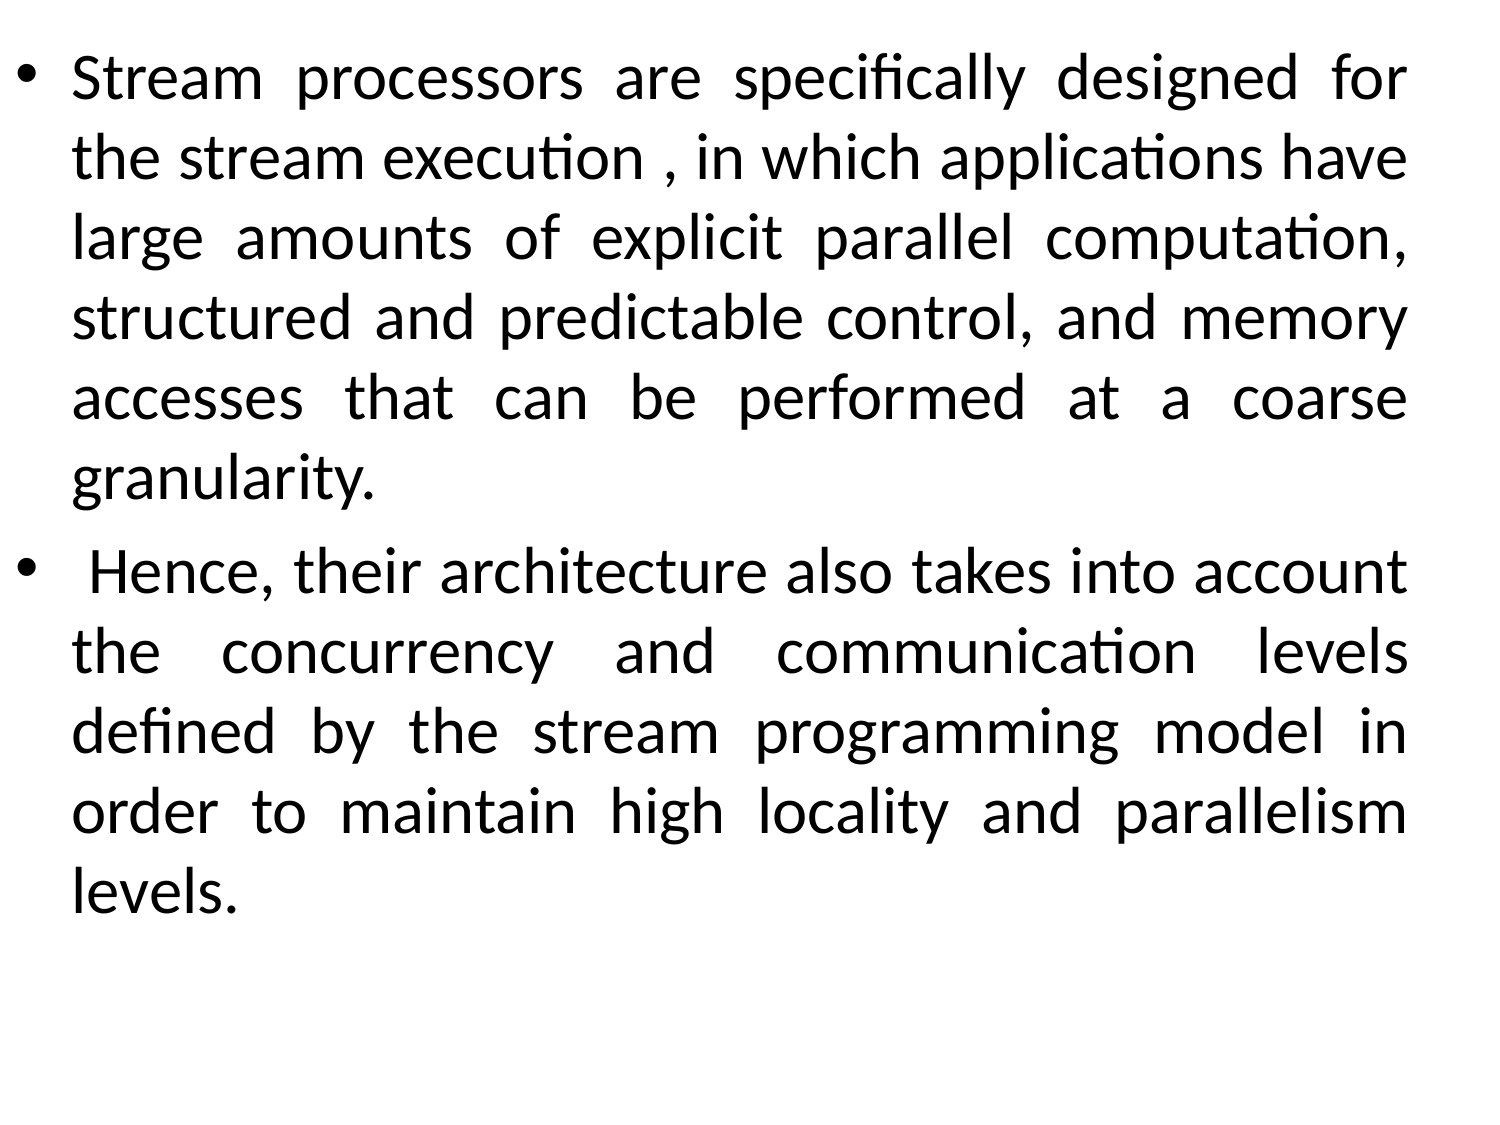

Stream processors are specifically designed for the stream execution , in which applications have large amounts of explicit parallel computation, structured and predictable control, and memory accesses that can be performed at a coarse granularity.
 Hence, their architecture also takes into account the concurrency and communication levels defined by the stream programming model in order to maintain high locality and parallelism levels.